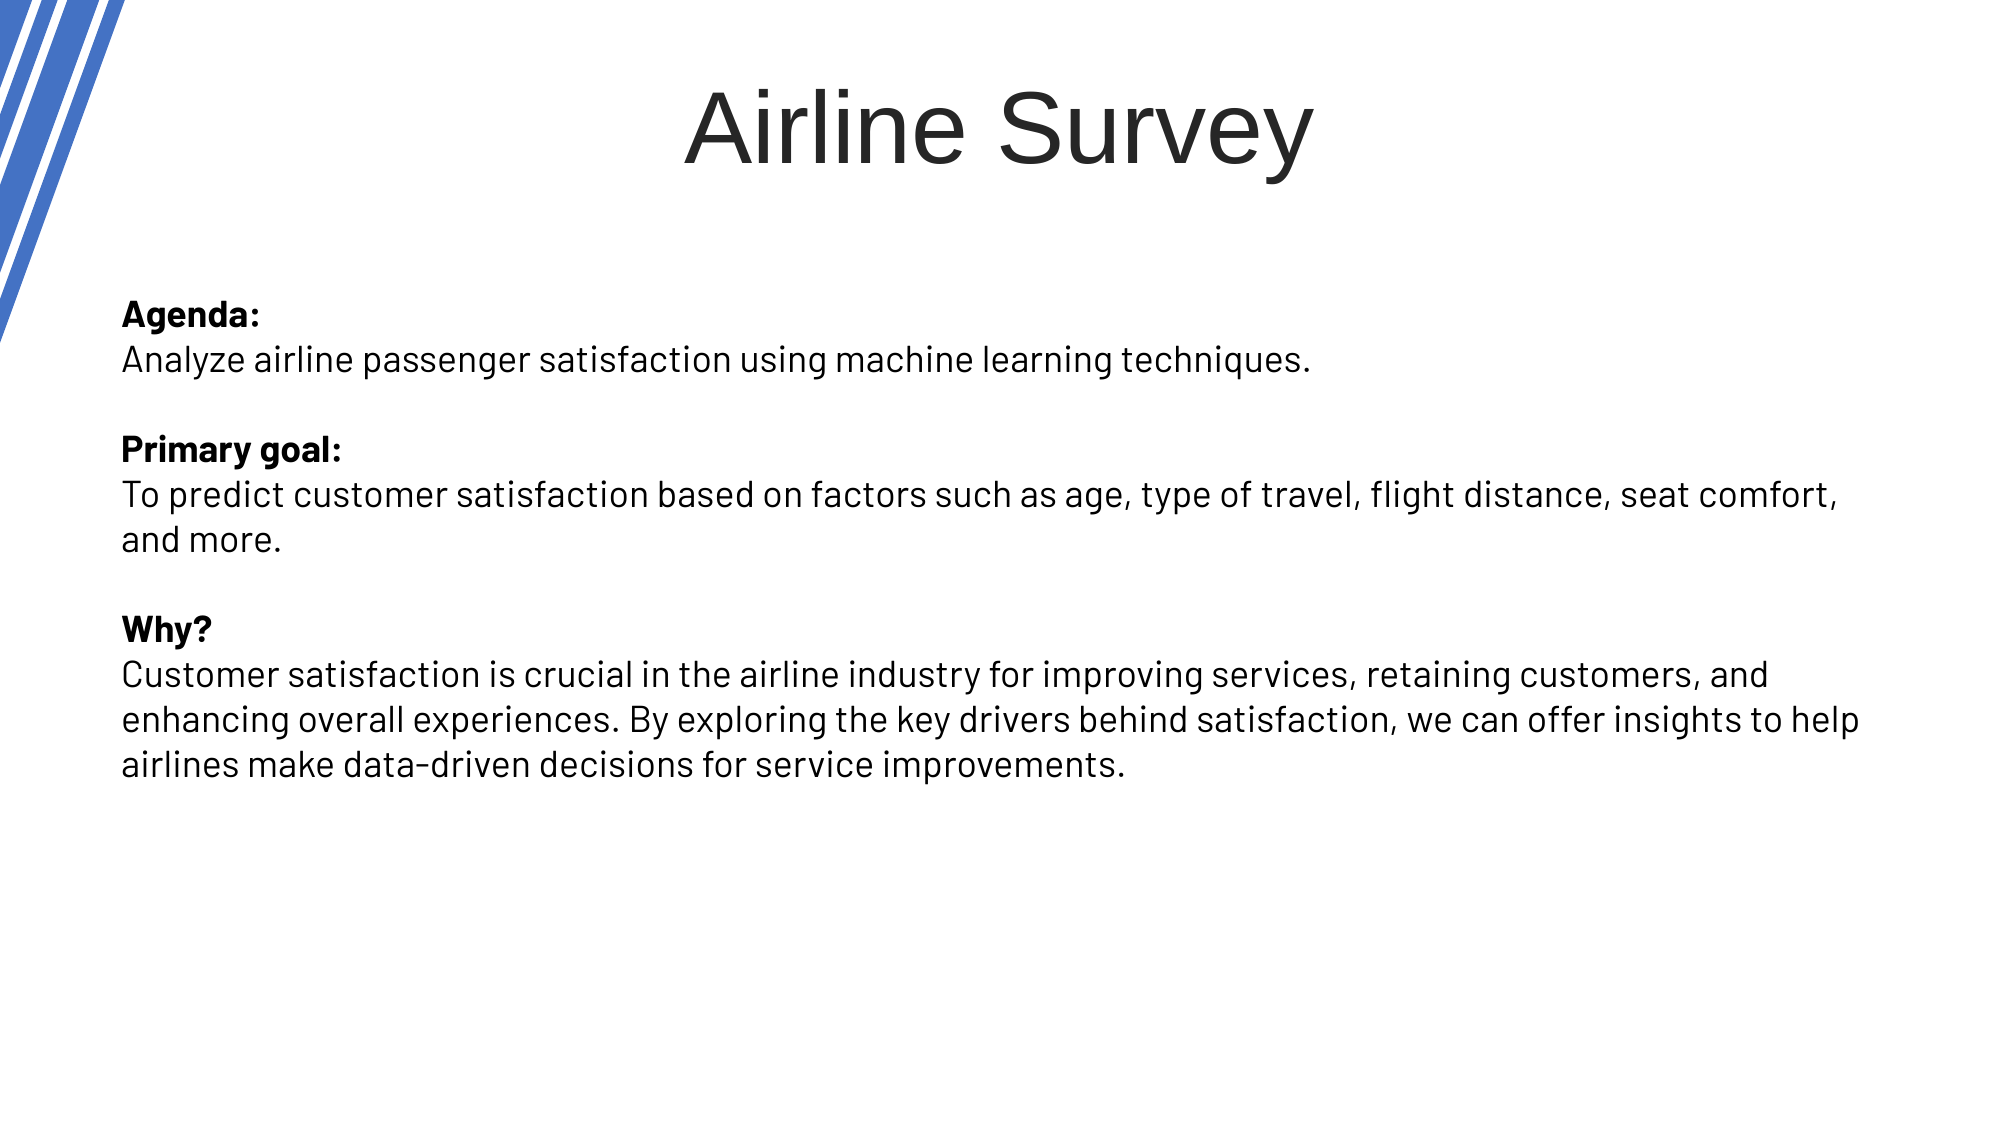

Airline Survey
Agenda:
Analyze airline passenger satisfaction using machine learning techniques.

Primary goal:
To predict customer satisfaction based on factors such as age, type of travel, flight distance, seat comfort, and more.

Why?
Customer satisfaction is crucial in the airline industry for improving services, retaining customers, and enhancing overall experiences. By exploring the key drivers behind satisfaction, we can offer insights to help airlines make data-driven decisions for service improvements.